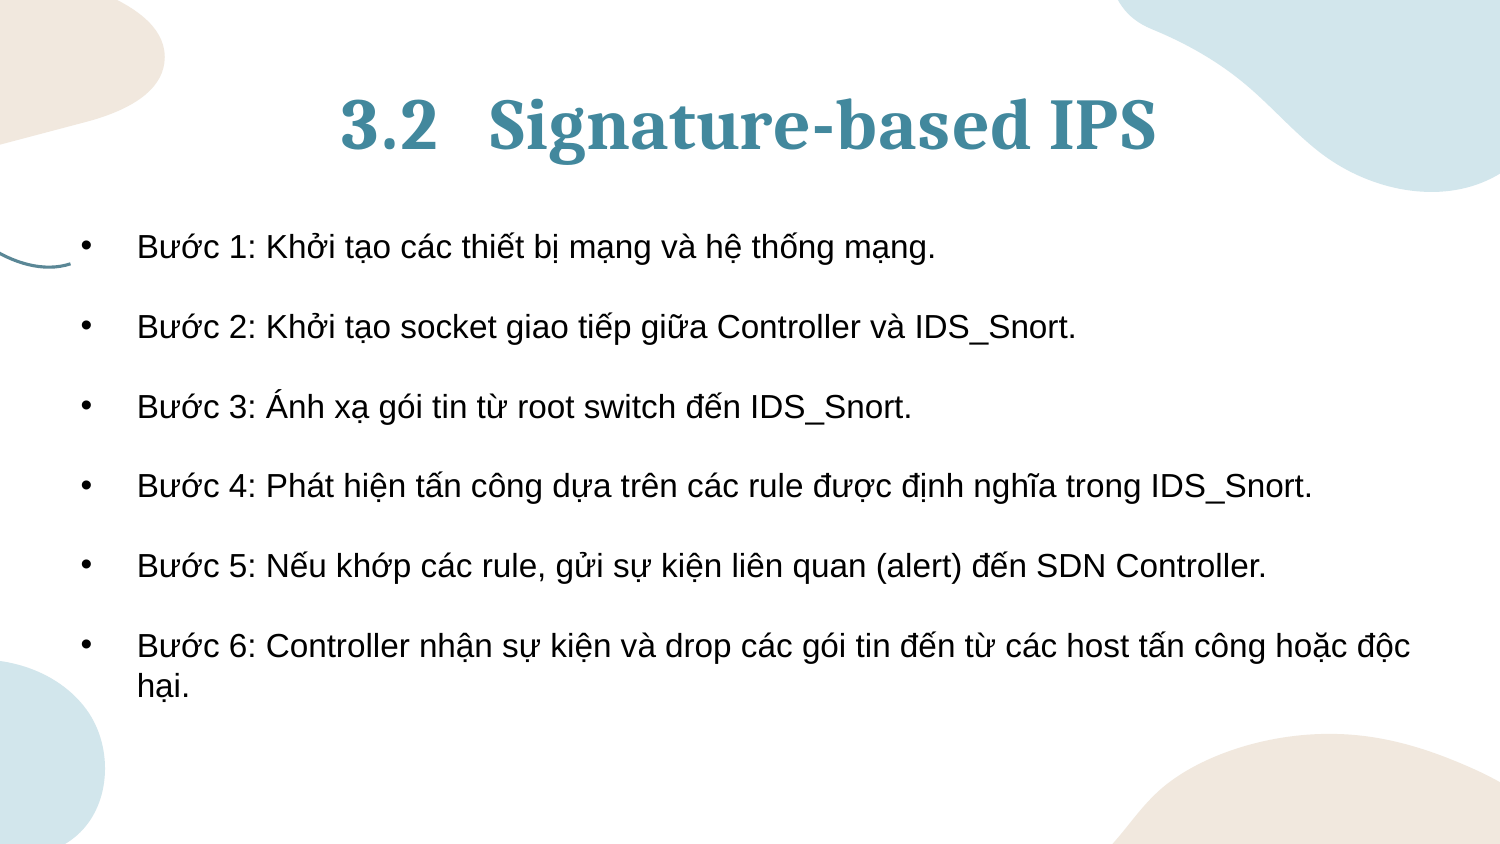

# 3.2	Signature-based IPS
Bước 1: Khởi tạo các thiết bị mạng và hệ thống mạng.

Bước 2: Khởi tạo socket giao tiếp giữa Controller và IDS_Snort.

Bước 3: Ánh xạ gói tin từ root switch đến IDS_Snort.

Bước 4: Phát hiện tấn công dựa trên các rule được định nghĩa trong IDS_Snort.

Bước 5: Nếu khớp các rule, gửi sự kiện liên quan (alert) đến SDN Controller.

Bước 6: Controller nhận sự kiện và drop các gói tin đến từ các host tấn công hoặc độc hại.